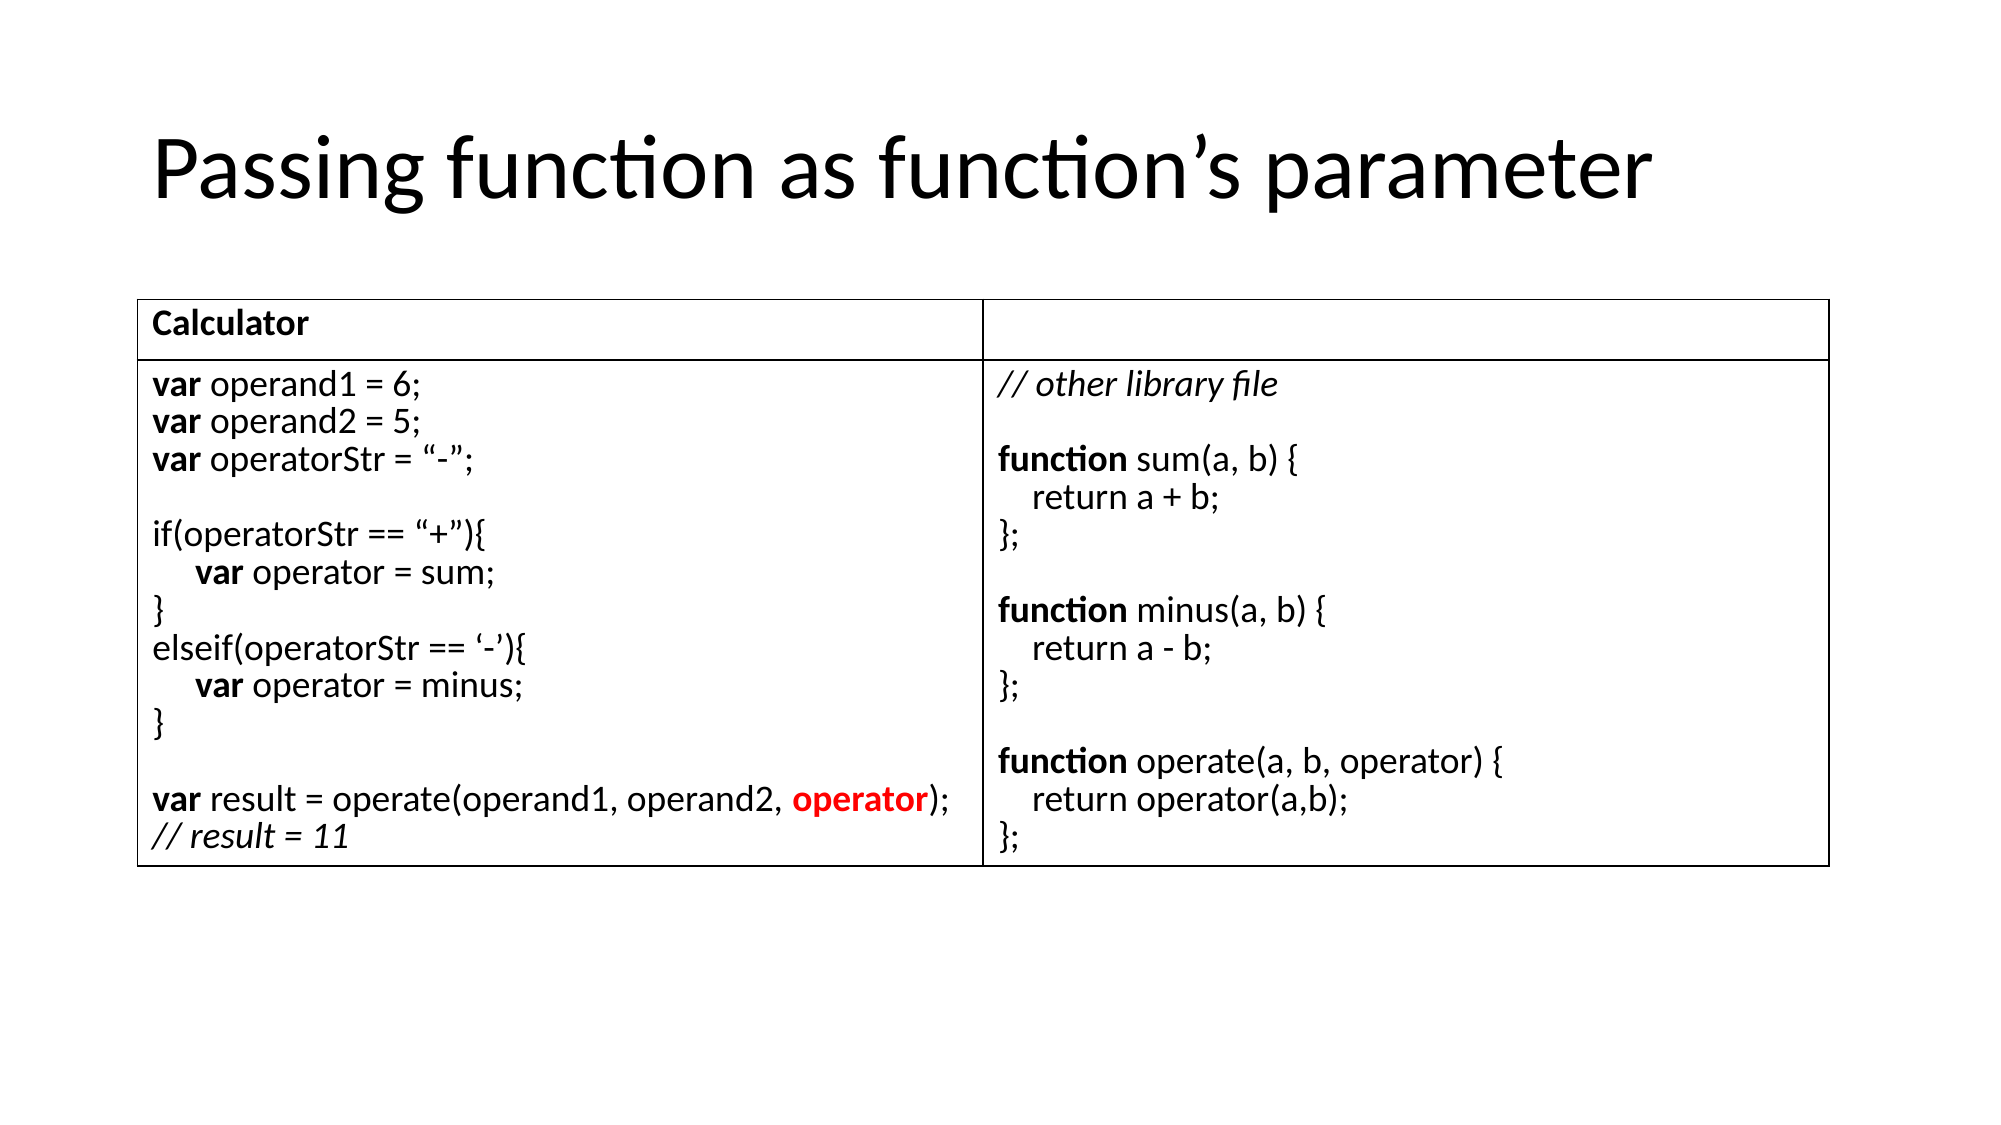

# Passing function as function’s parameter
| Calculator |  |
| --- | --- |
| var operand1 = 6; var operand2 = 5; var operatorStr = “-”; if(operatorStr == “+”){ var operator = sum; } elseif(operatorStr == ‘-’){ var operator = minus; } var result = operate(operand1, operand2, operator); // result = 11 | // other library file function sum(a, b) { return a + b; }; function minus(a, b) { return a - b; }; function operate(a, b, operator) { return operator(a,b); }; |